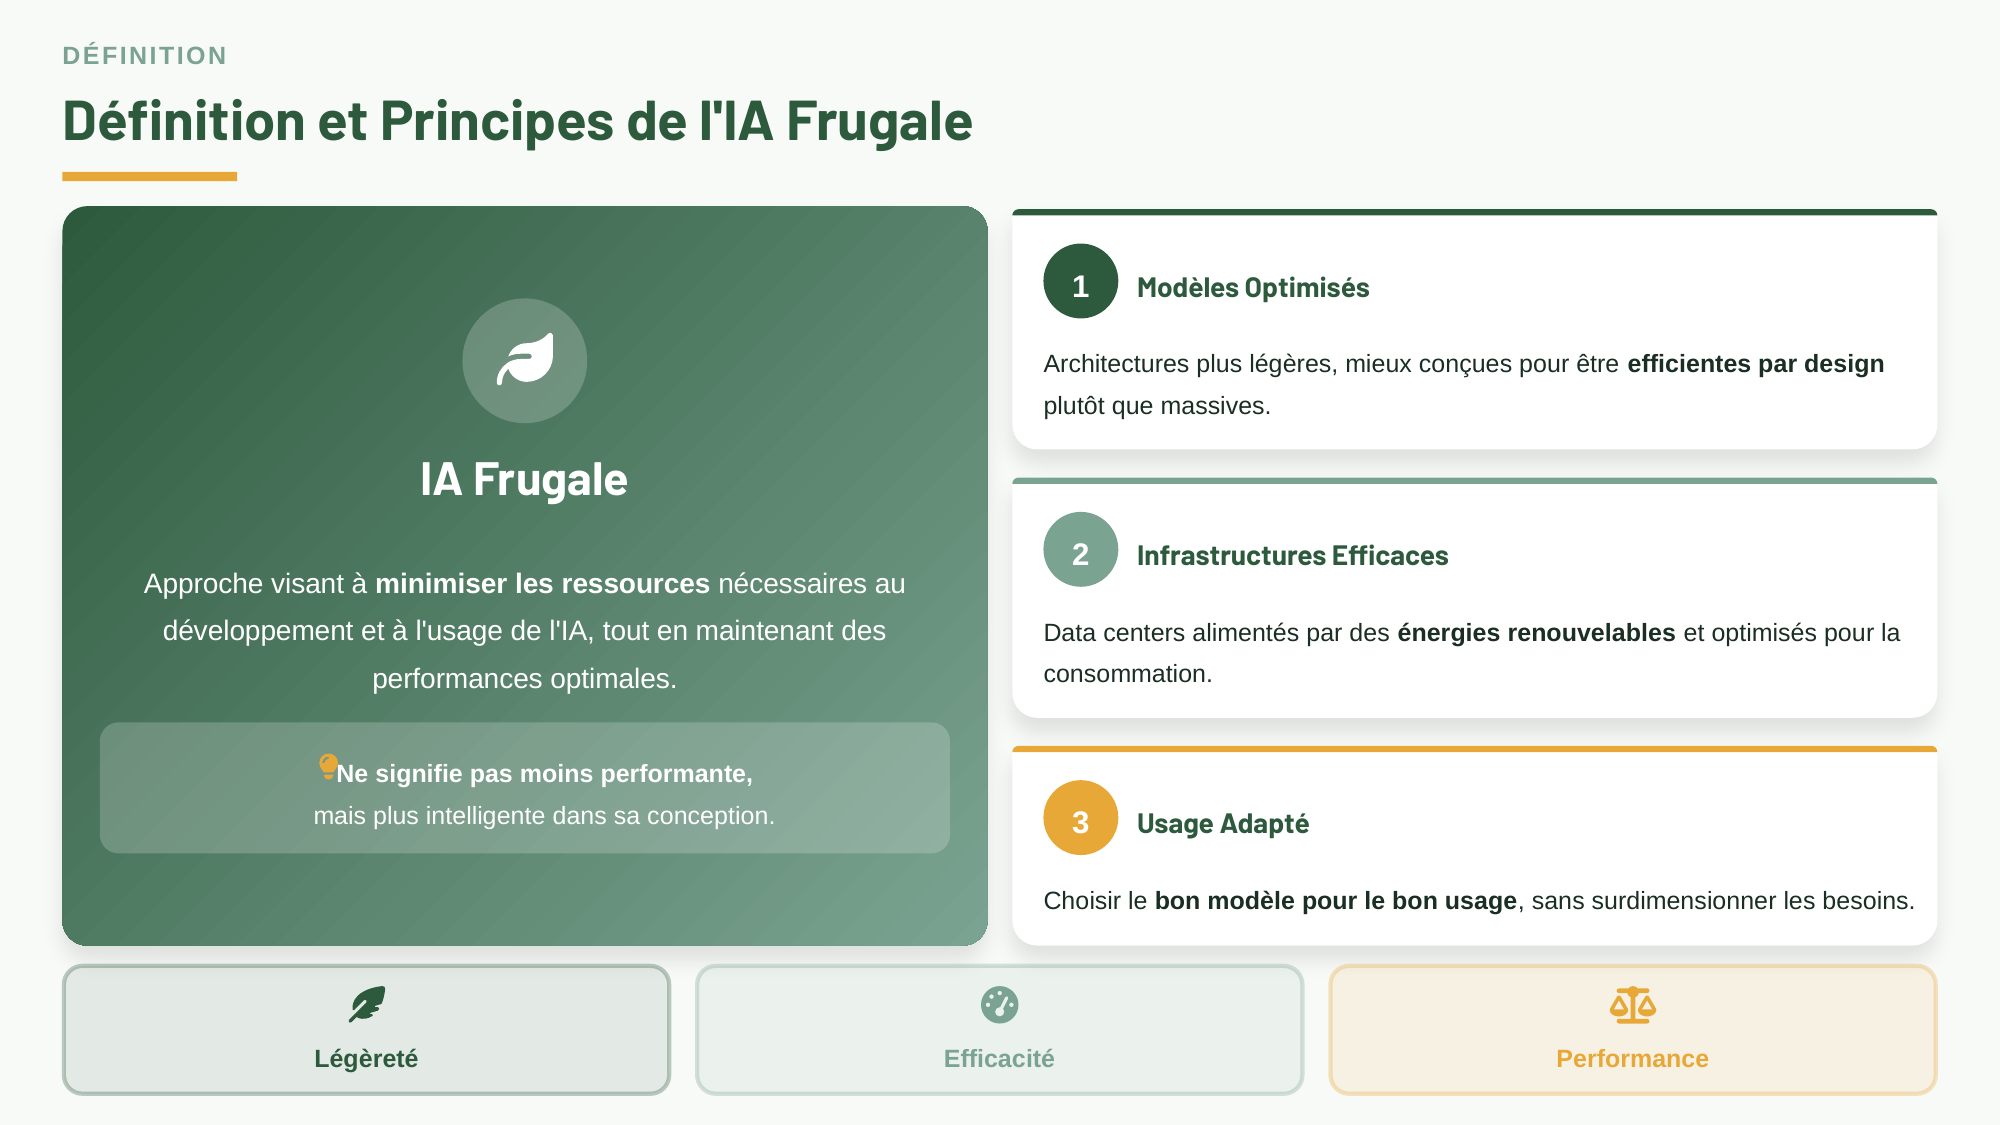

DÉFINITION
Définition et Principes de l'IA Frugale

1

Modèles Optimisés

Architectures plus légères, mieux conçues pour être efficientes par design plutôt que massives.
IA Frugale

2

Infrastructures Efficaces
Approche visant à minimiser les ressources nécessaires au développement et à l'usage de l'IA, tout en maintenant des performances optimales.
Data centers alimentés par des énergies renouvelables et optimisés pour la consommation.

Ne signifie pas moins performante,
mais plus intelligente dans sa conception.

3

Usage Adapté
Choisir le bon modèle pour le bon usage, sans surdimensionner les besoins.

Légèreté
Efficacité
Performance